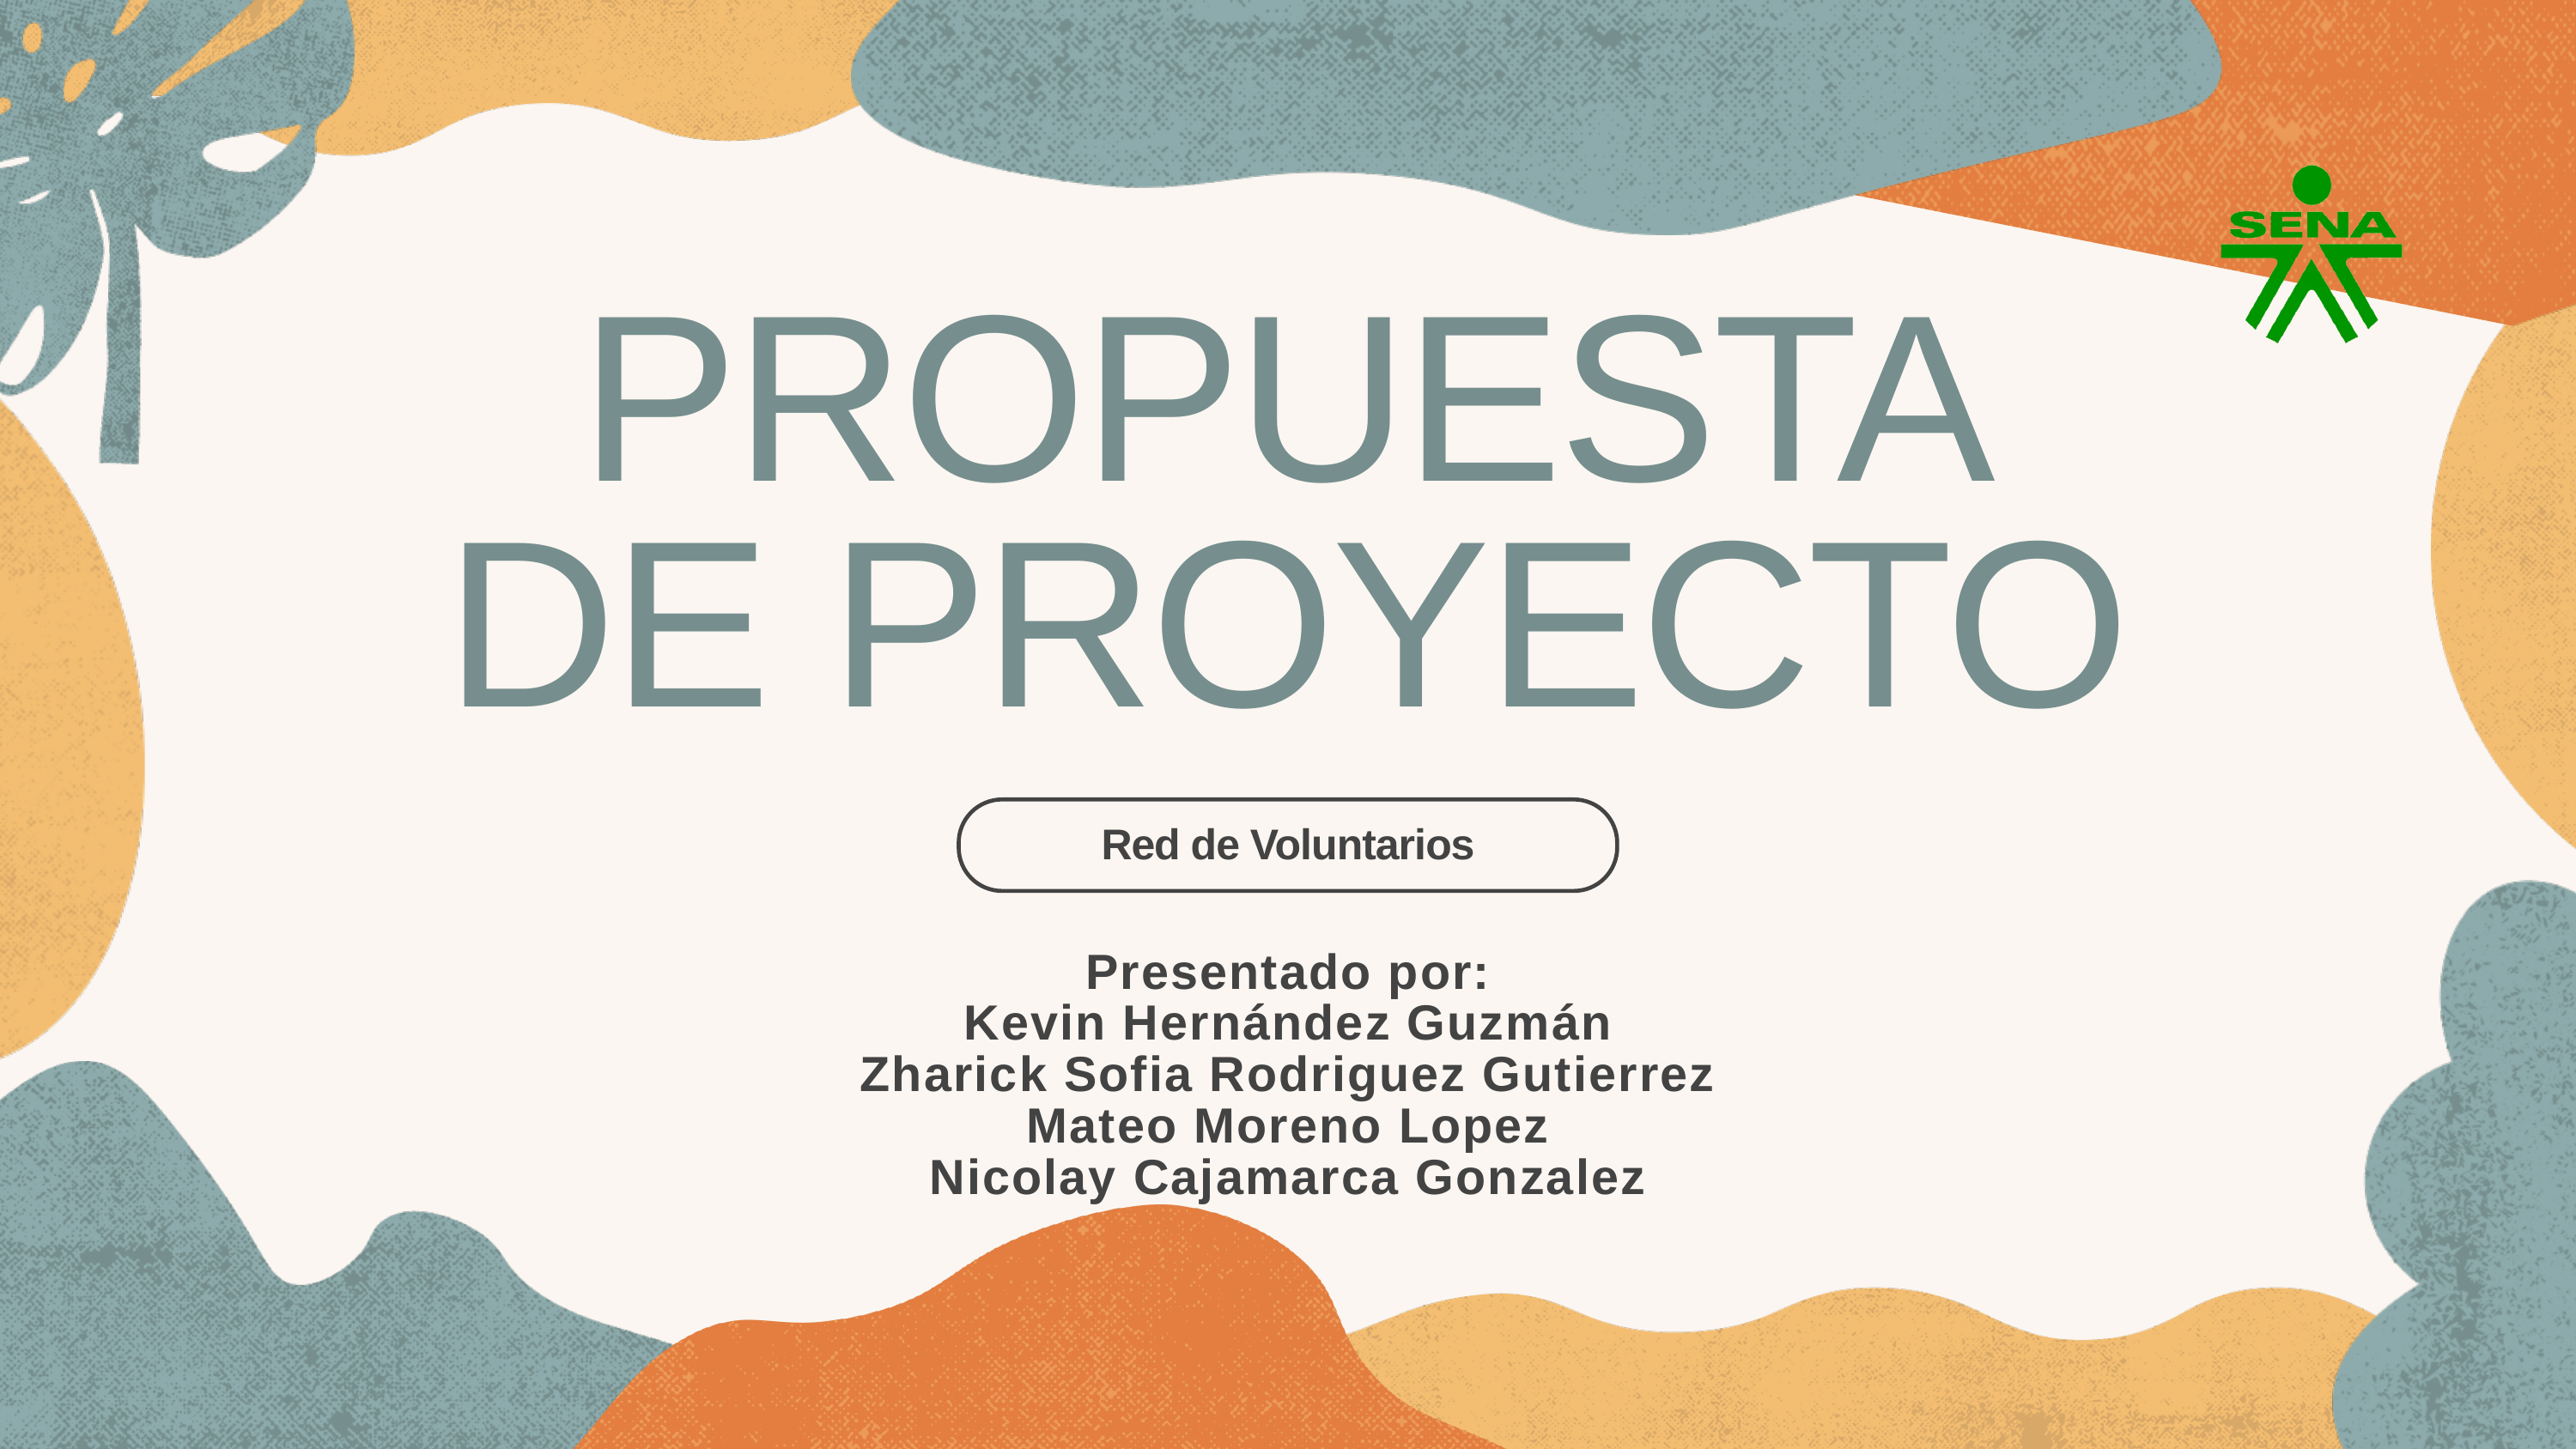

PROPUESTA
DE PROYECTO

Red de Voluntarios

Presentado por:
Kevin Hernández Guzmán
Zharick Sofia Rodriguez Gutierrez
Mateo Moreno Lopez
Nicolay Cajamarca Gonzalez